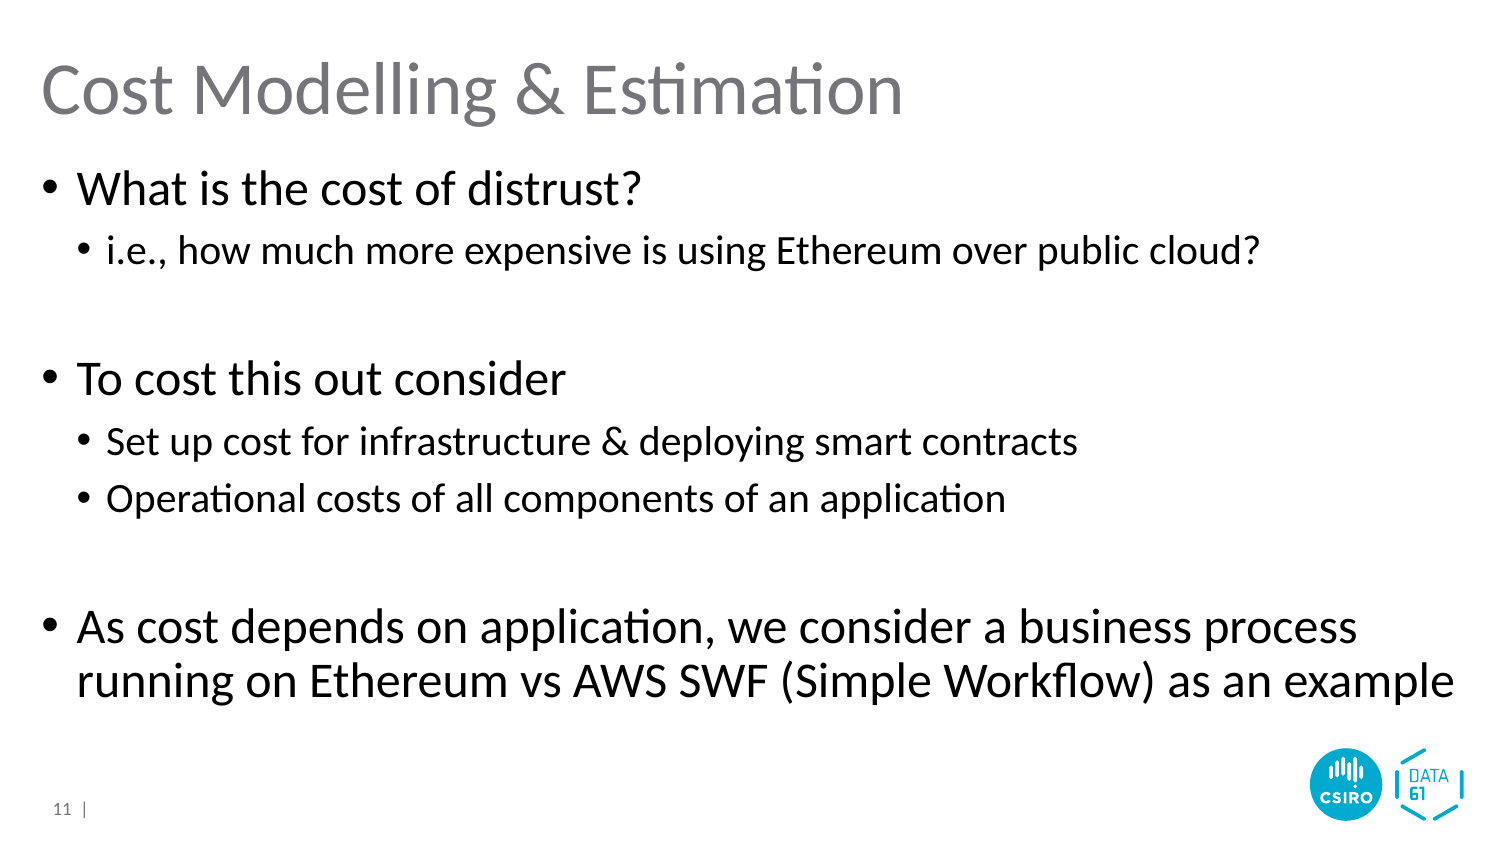

# Cost Modelling & Estimation
What is the cost of distrust?
i.e., how much more expensive is using Ethereum over public cloud?

To cost this out consider
Set up cost for infrastructure & deploying smart contracts
Operational costs of all components of an application

As cost depends on application, we consider a business process running on Ethereum vs AWS SWF (Simple Workflow) as an example
11  |